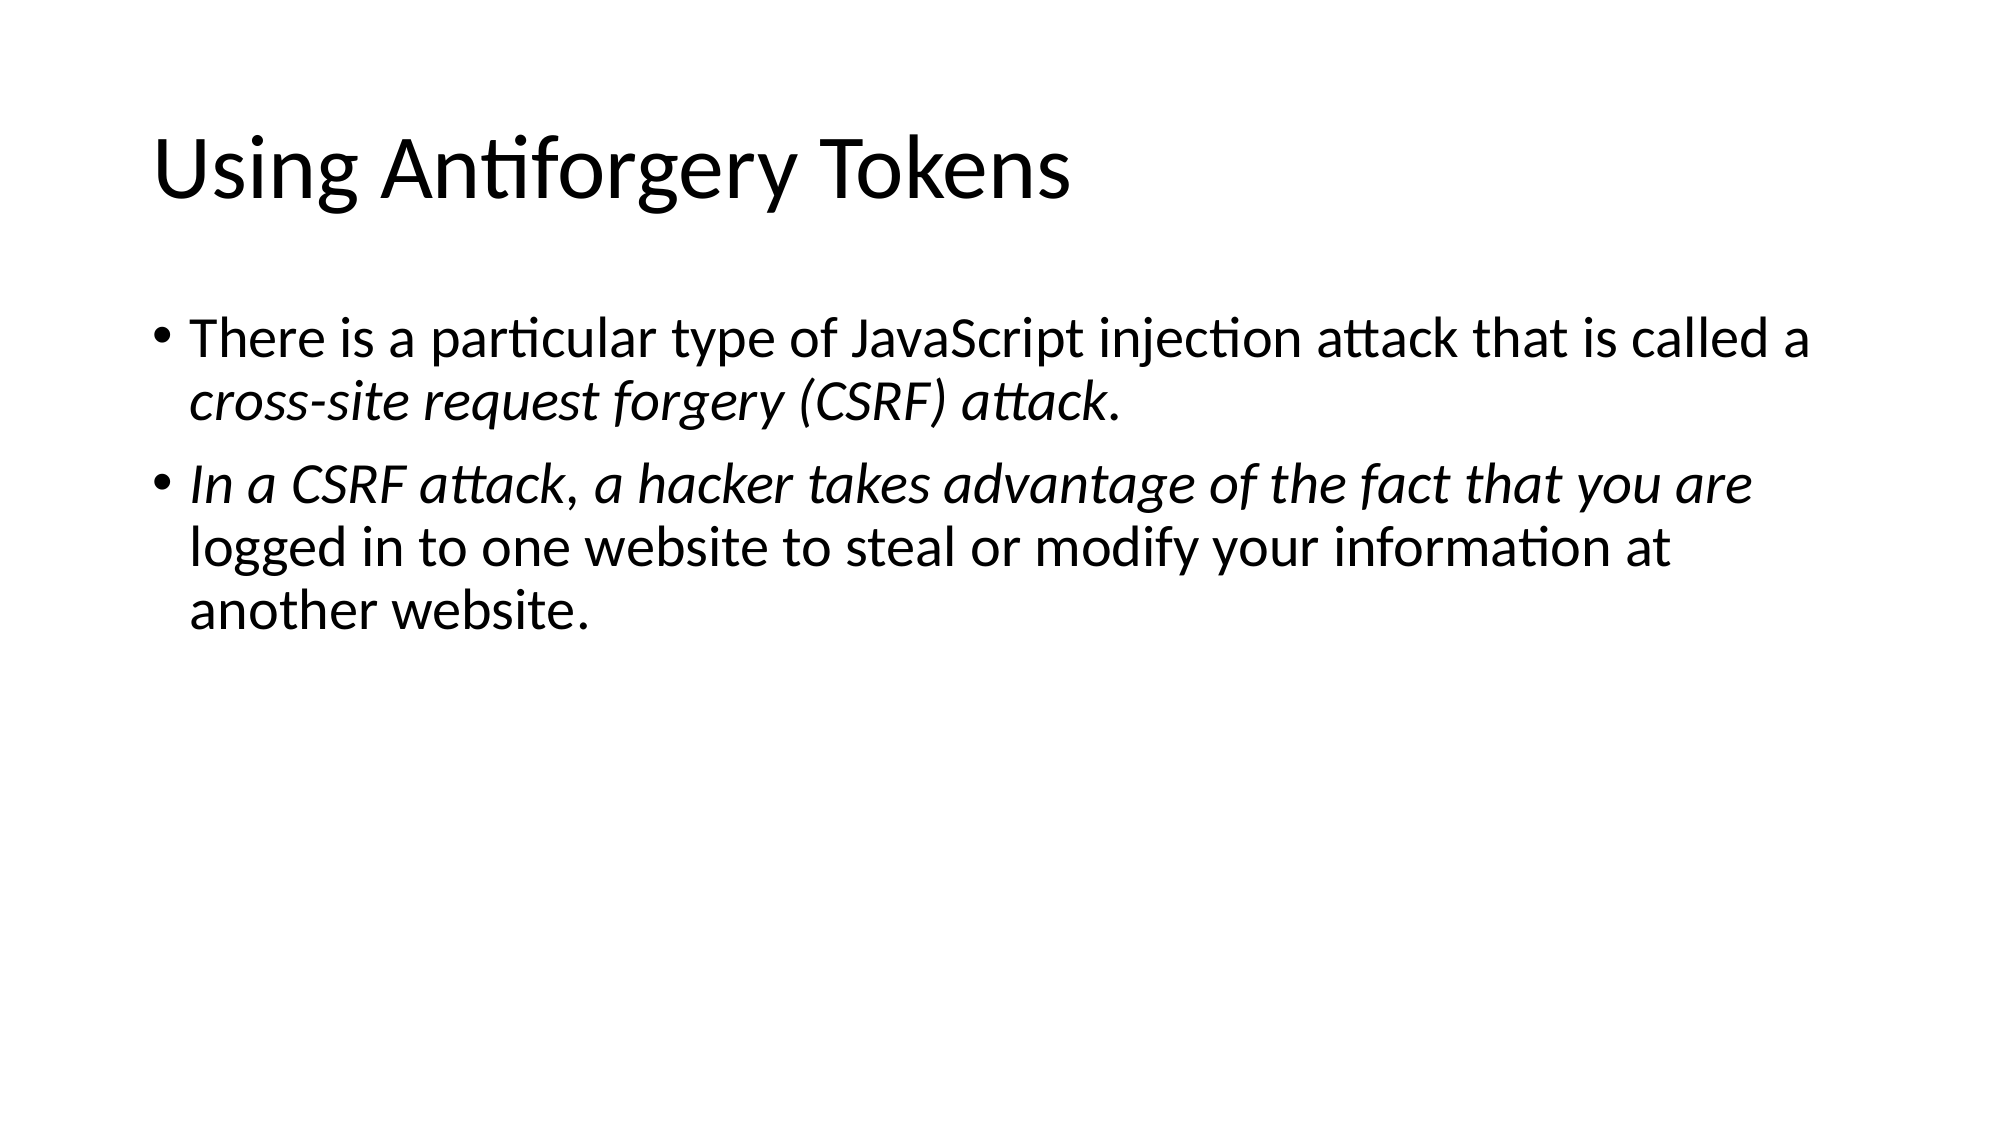

# Using Antiforgery Tokens
There is a particular type of JavaScript injection attack that is called a cross-site request forgery (CSRF) attack.
In a CSRF attack, a hacker takes advantage of the fact that you are logged in to one website to steal or modify your information at another website.